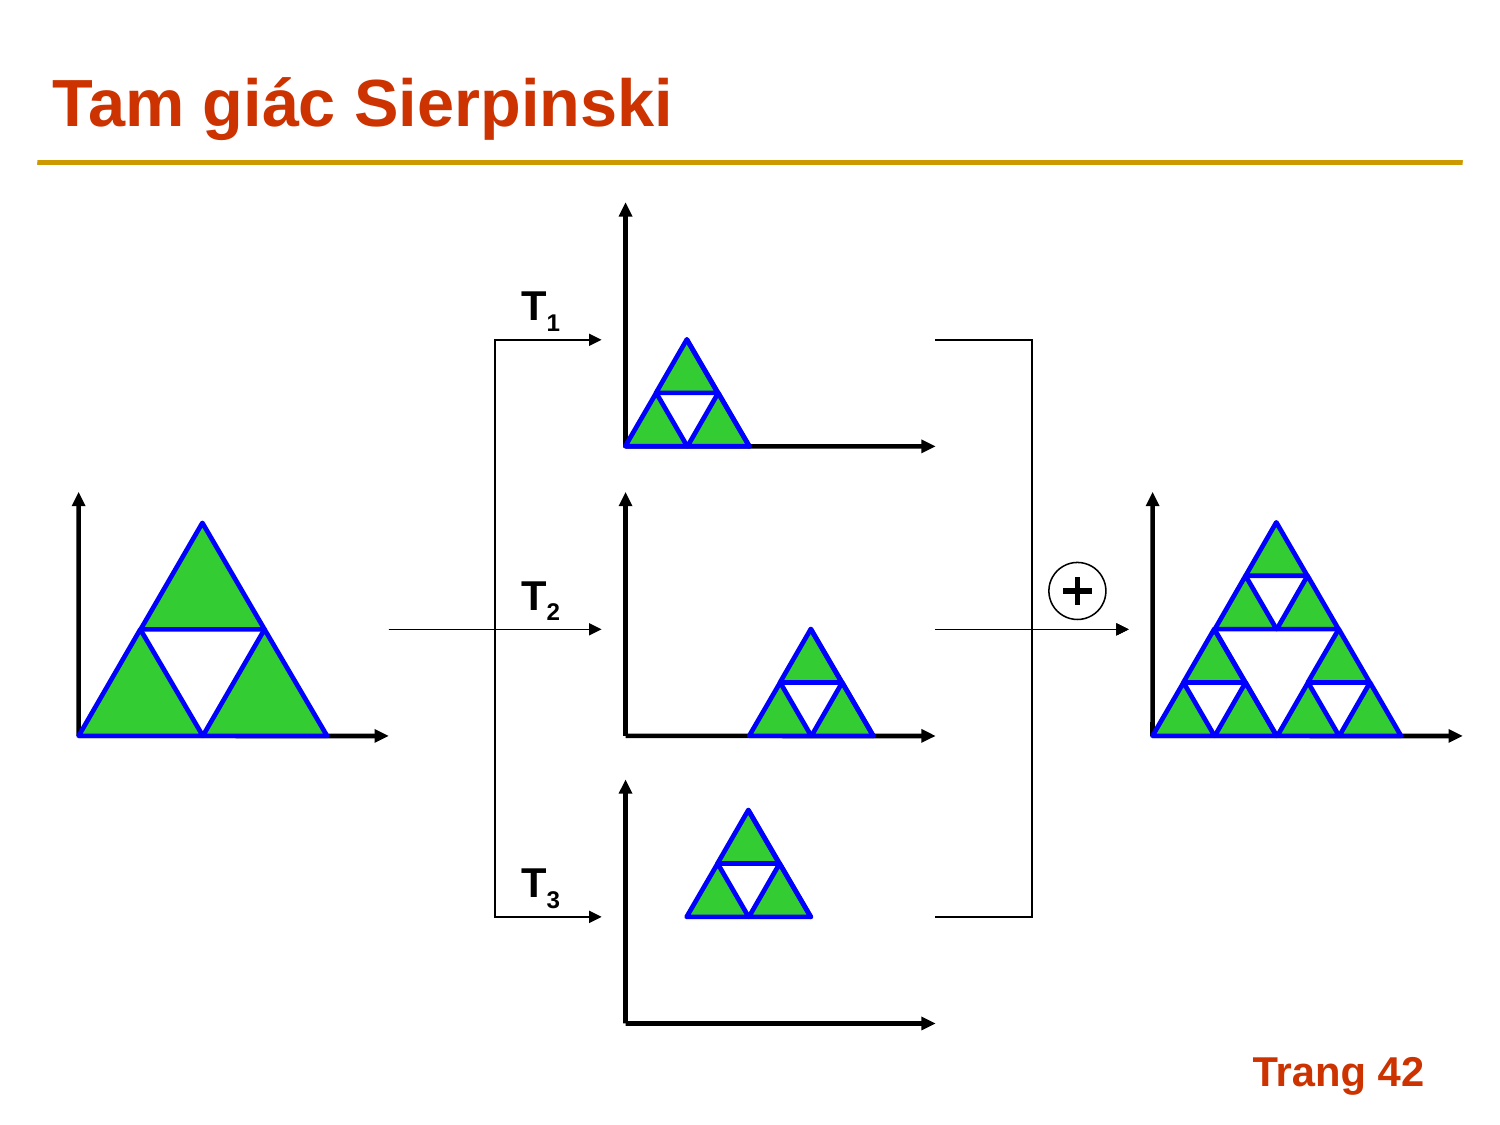

# Tam giác Sierpinski

T1

T2

T3

Trang 42